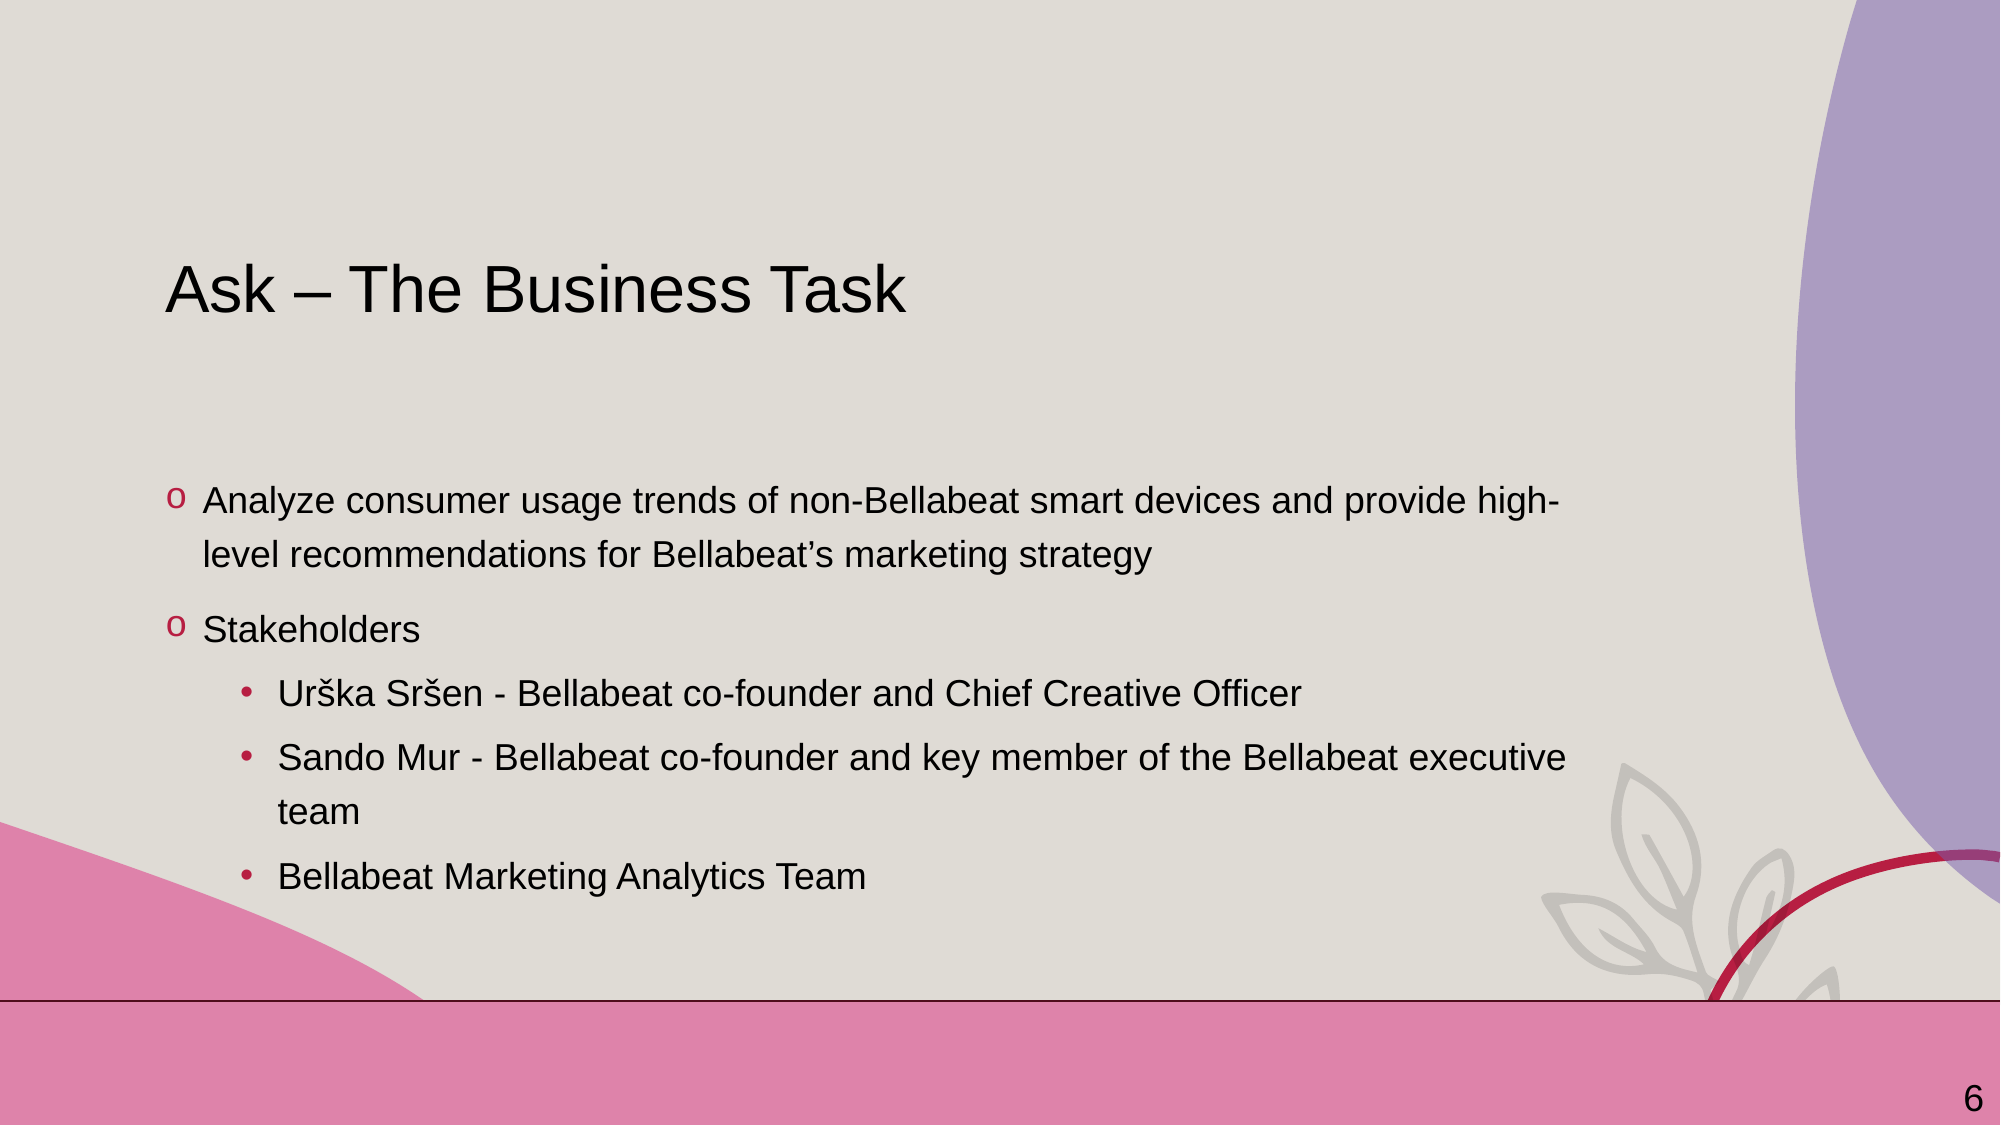

# Ask – The Business Task
Analyze consumer usage trends of non-Bellabeat smart devices and provide high-level recommendations for Bellabeat’s marketing strategy
Stakeholders
Urška Sršen - Bellabeat co-founder and Chief Creative Officer
Sando Mur - Bellabeat co-founder and key member of the Bellabeat executive team
Bellabeat Marketing Analytics Team

6